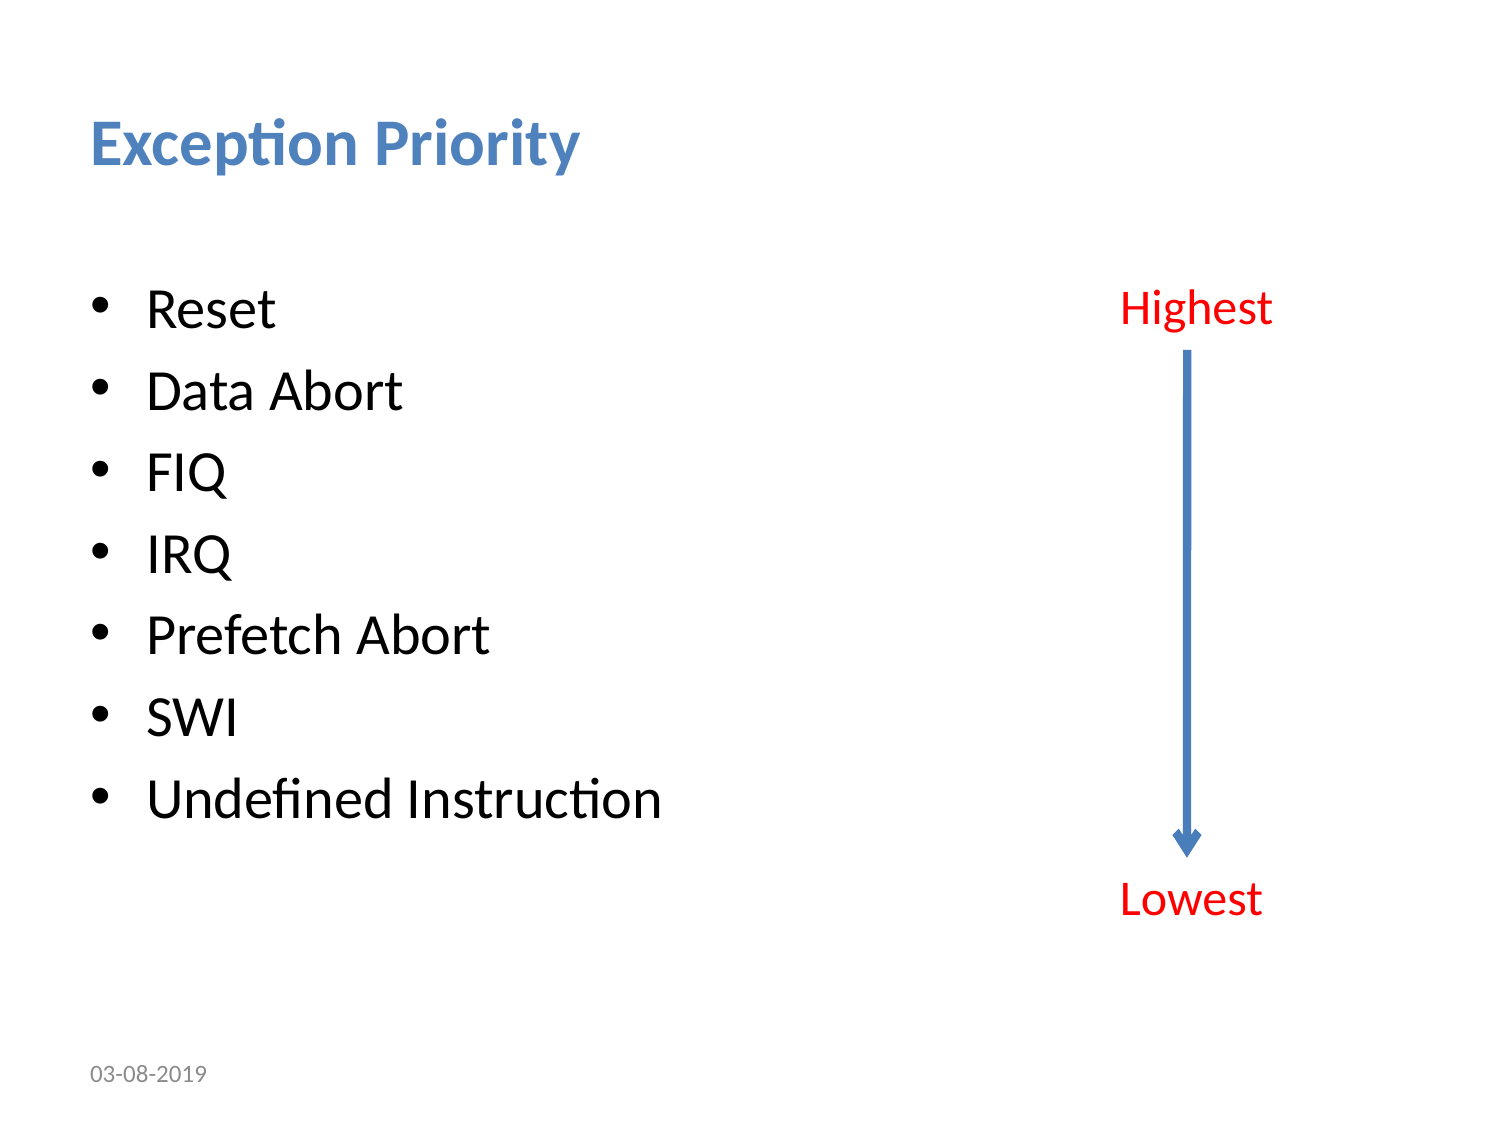

# Exception Priority
Reset
Data Abort
FIQ
IRQ
Prefetch Abort
SWI
Undefined Instruction
Highest
Lowest
03-08-2019